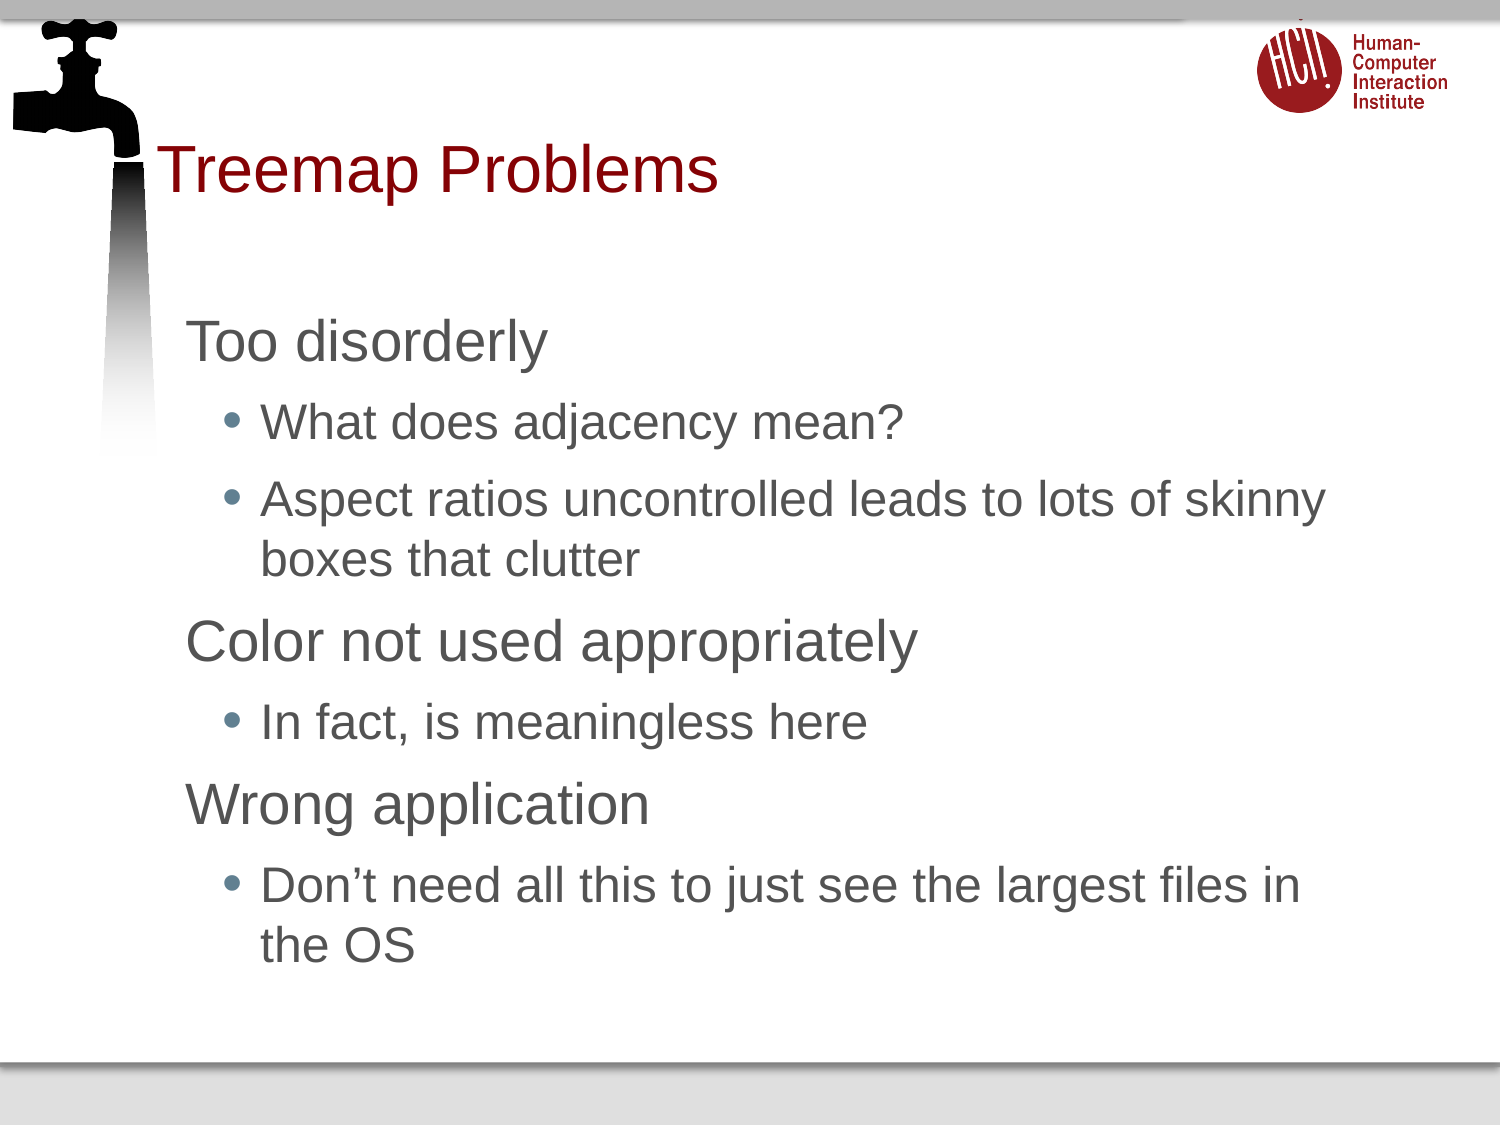

# Treemap Problems
Too disorderly
What does adjacency mean?
Aspect ratios uncontrolled leads to lots of skinny boxes that clutter
Color not used appropriately
In fact, is meaningless here
Wrong application
Don’t need all this to just see the largest files in the OS